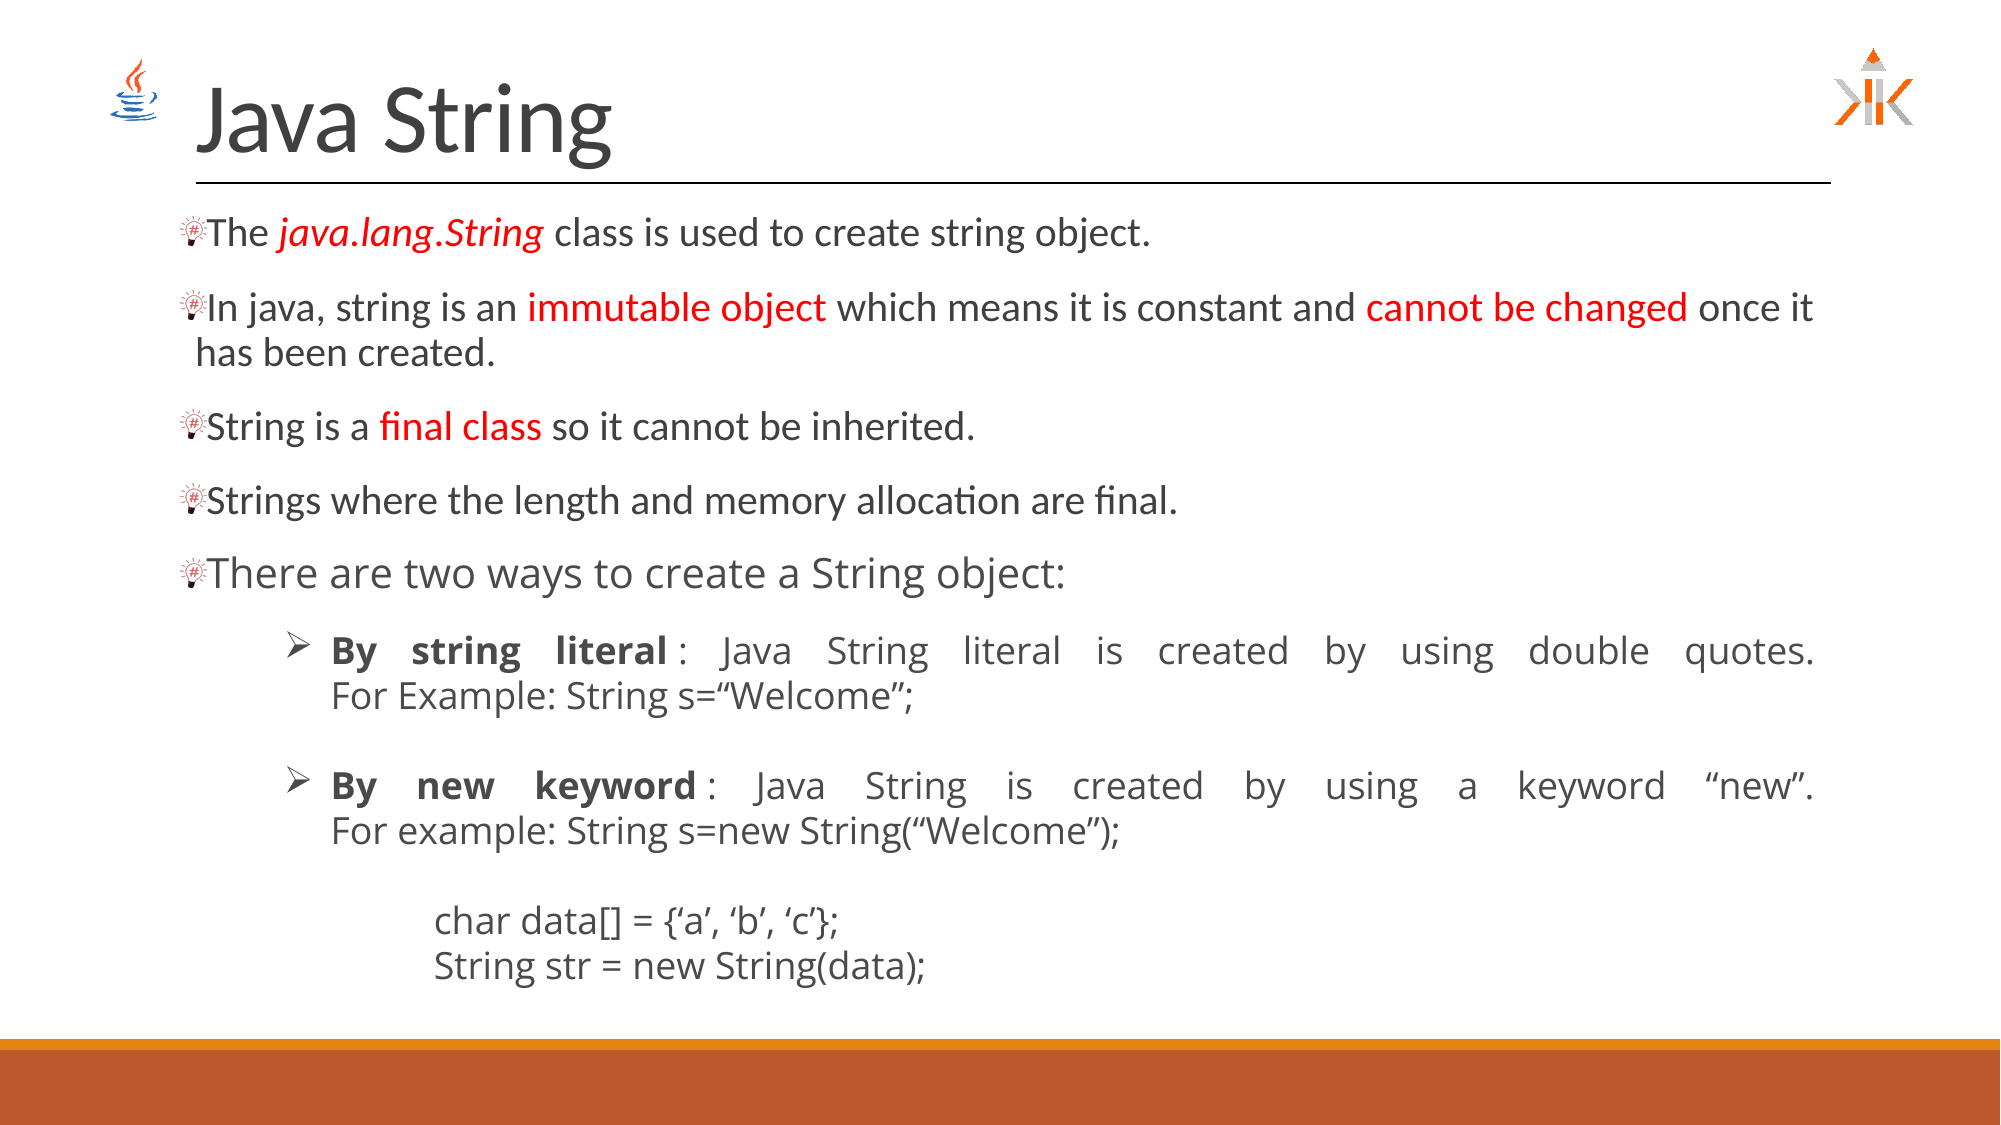

# Java String
The java.lang.String class is used to create string object.
In java, string is an immutable object which means it is constant and cannot be changed once it has been created.
String is a final class so it cannot be inherited.
Strings where the length and memory allocation are final.
There are two ways to create a String object:

By string literal : Java String literal is created by using double quotes.
For Example: String s=“Welcome”;

By new keyword : Java String is created by using a keyword “new”.
For example: String s=new String(“Welcome”);

	char data[] = {‘a’, ‘b’, ‘c’};
	String str = new String(data);